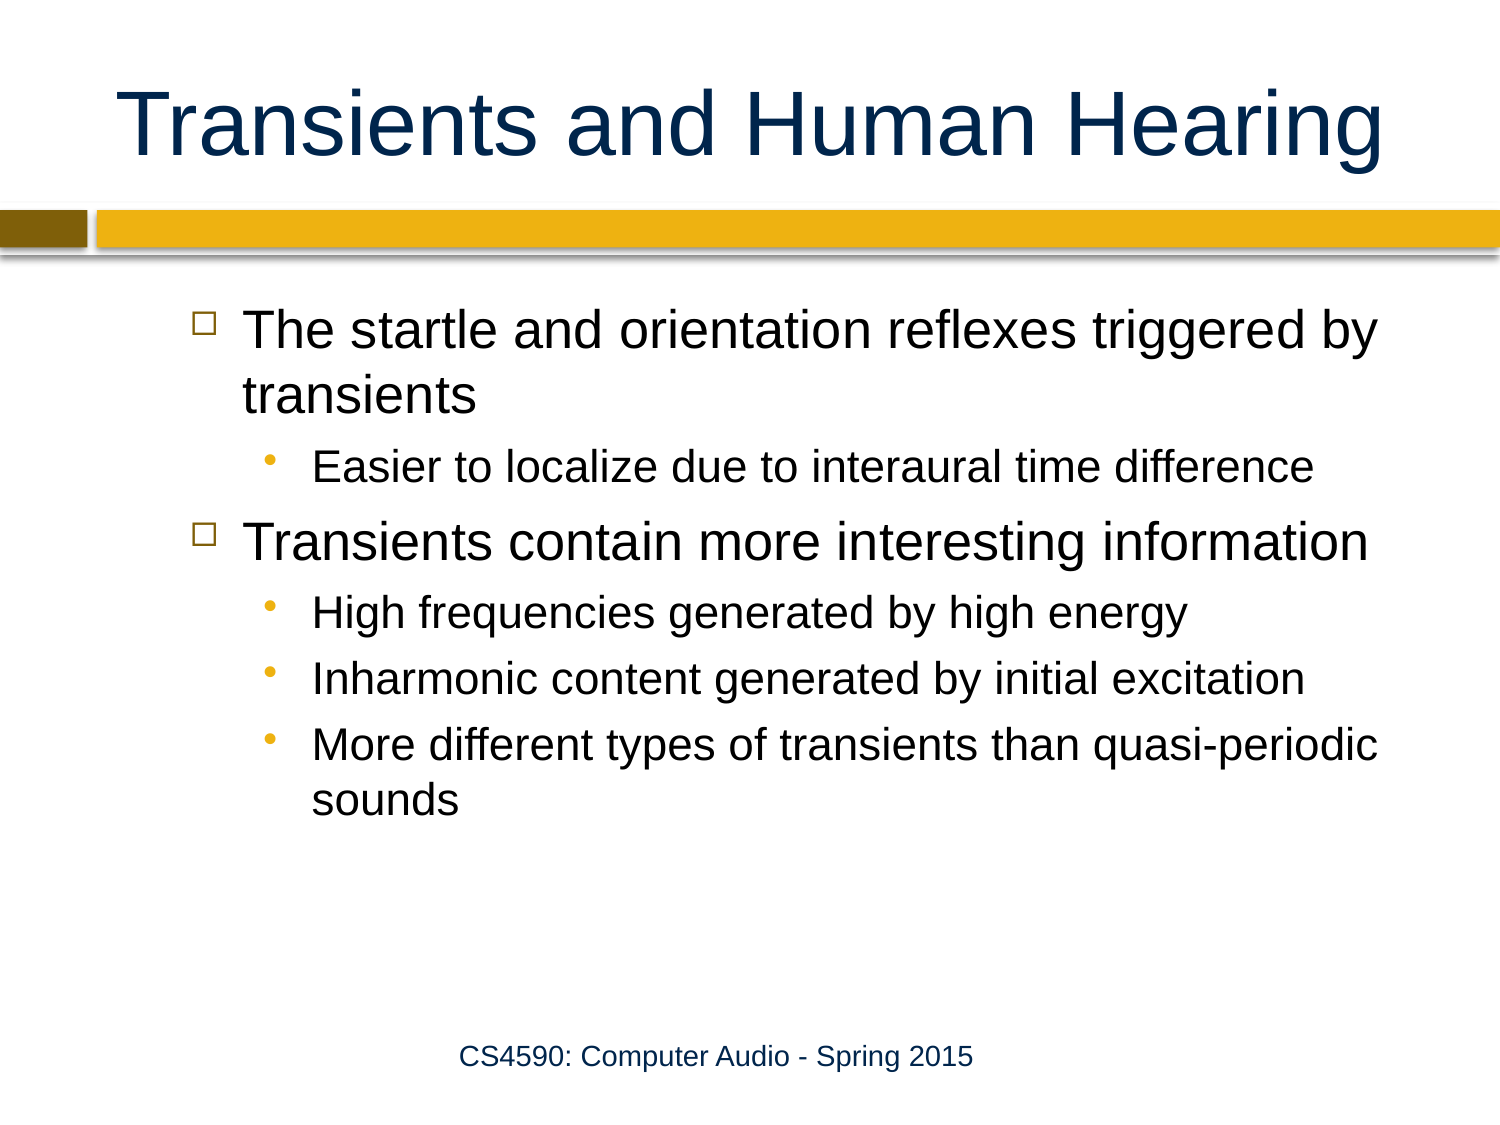

# Transients and Human Hearing
The startle and orientation reflexes triggered by transients
Easier to localize due to interaural time difference
Transients contain more interesting information
High frequencies generated by high energy
Inharmonic content generated by initial excitation
More different types of transients than quasi-periodic sounds
CS4590: Computer Audio - Spring 2015